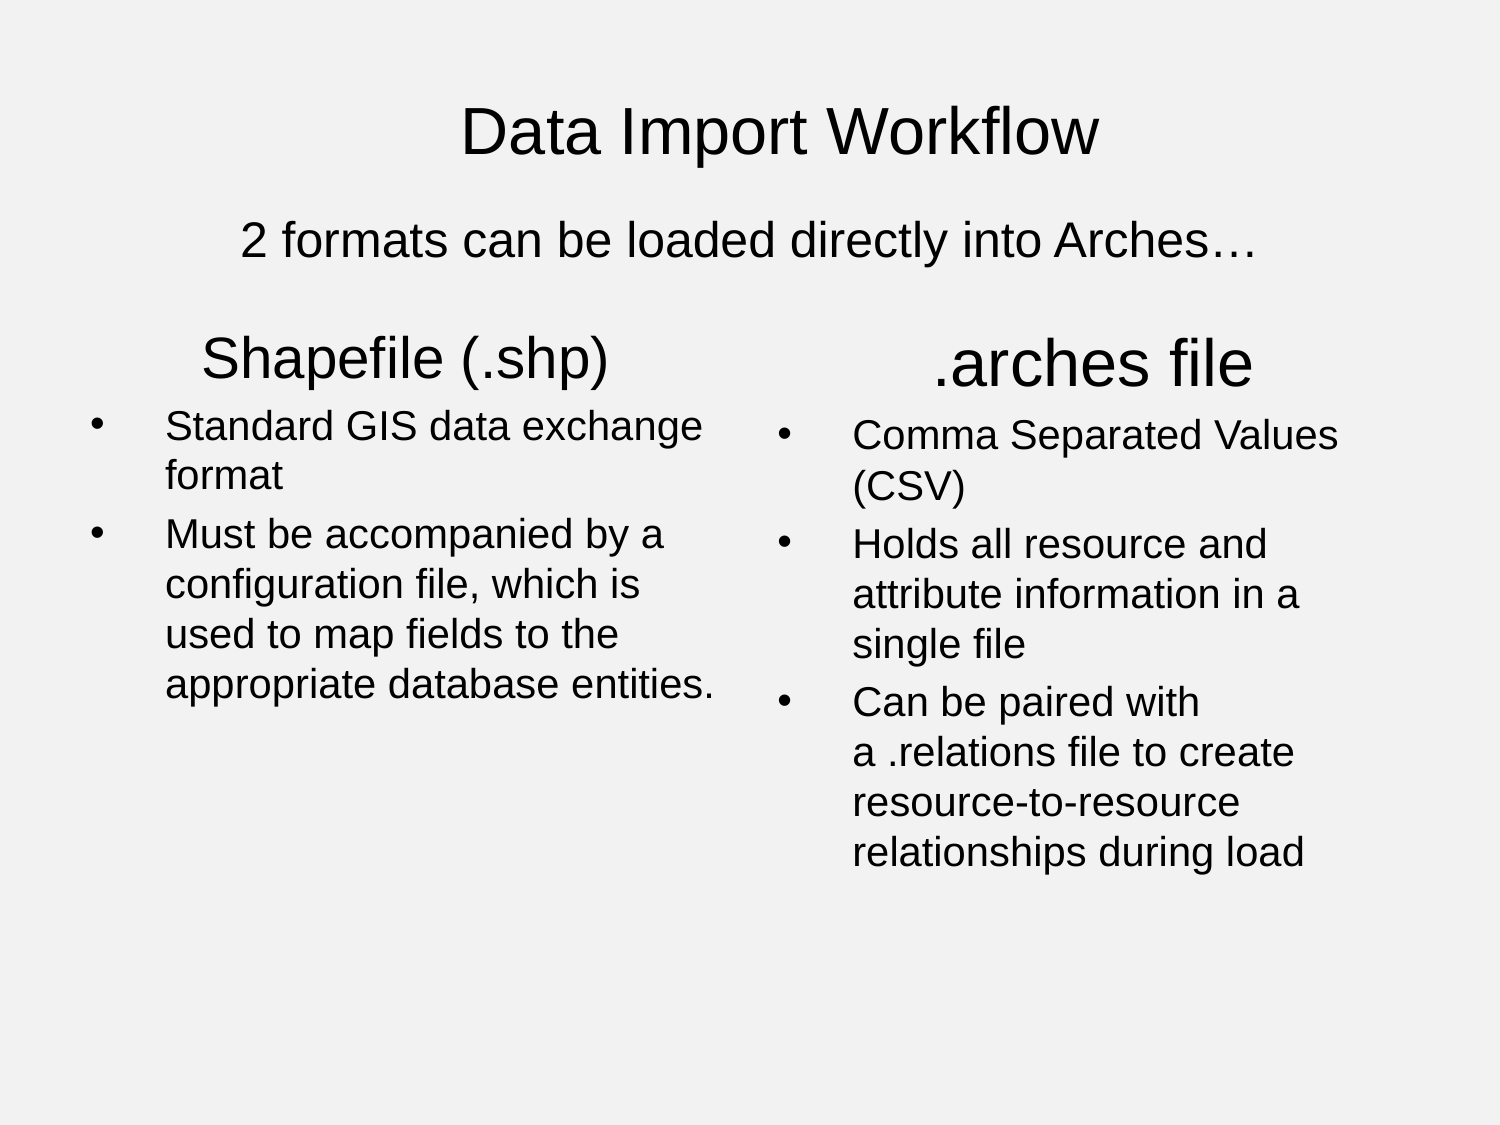

Data Import Workflow
2 formats can be loaded directly into Arches…
Shapefile (.shp)
Standard GIS data exchange format
Must be accompanied by a configuration file, which is used to map fields to the appropriate database entities.

.arches file
Comma Separated Values (CSV)
Holds all resource and attribute information in a single file
Can be paired with a .relations file to create resource-to-resource relationships during load